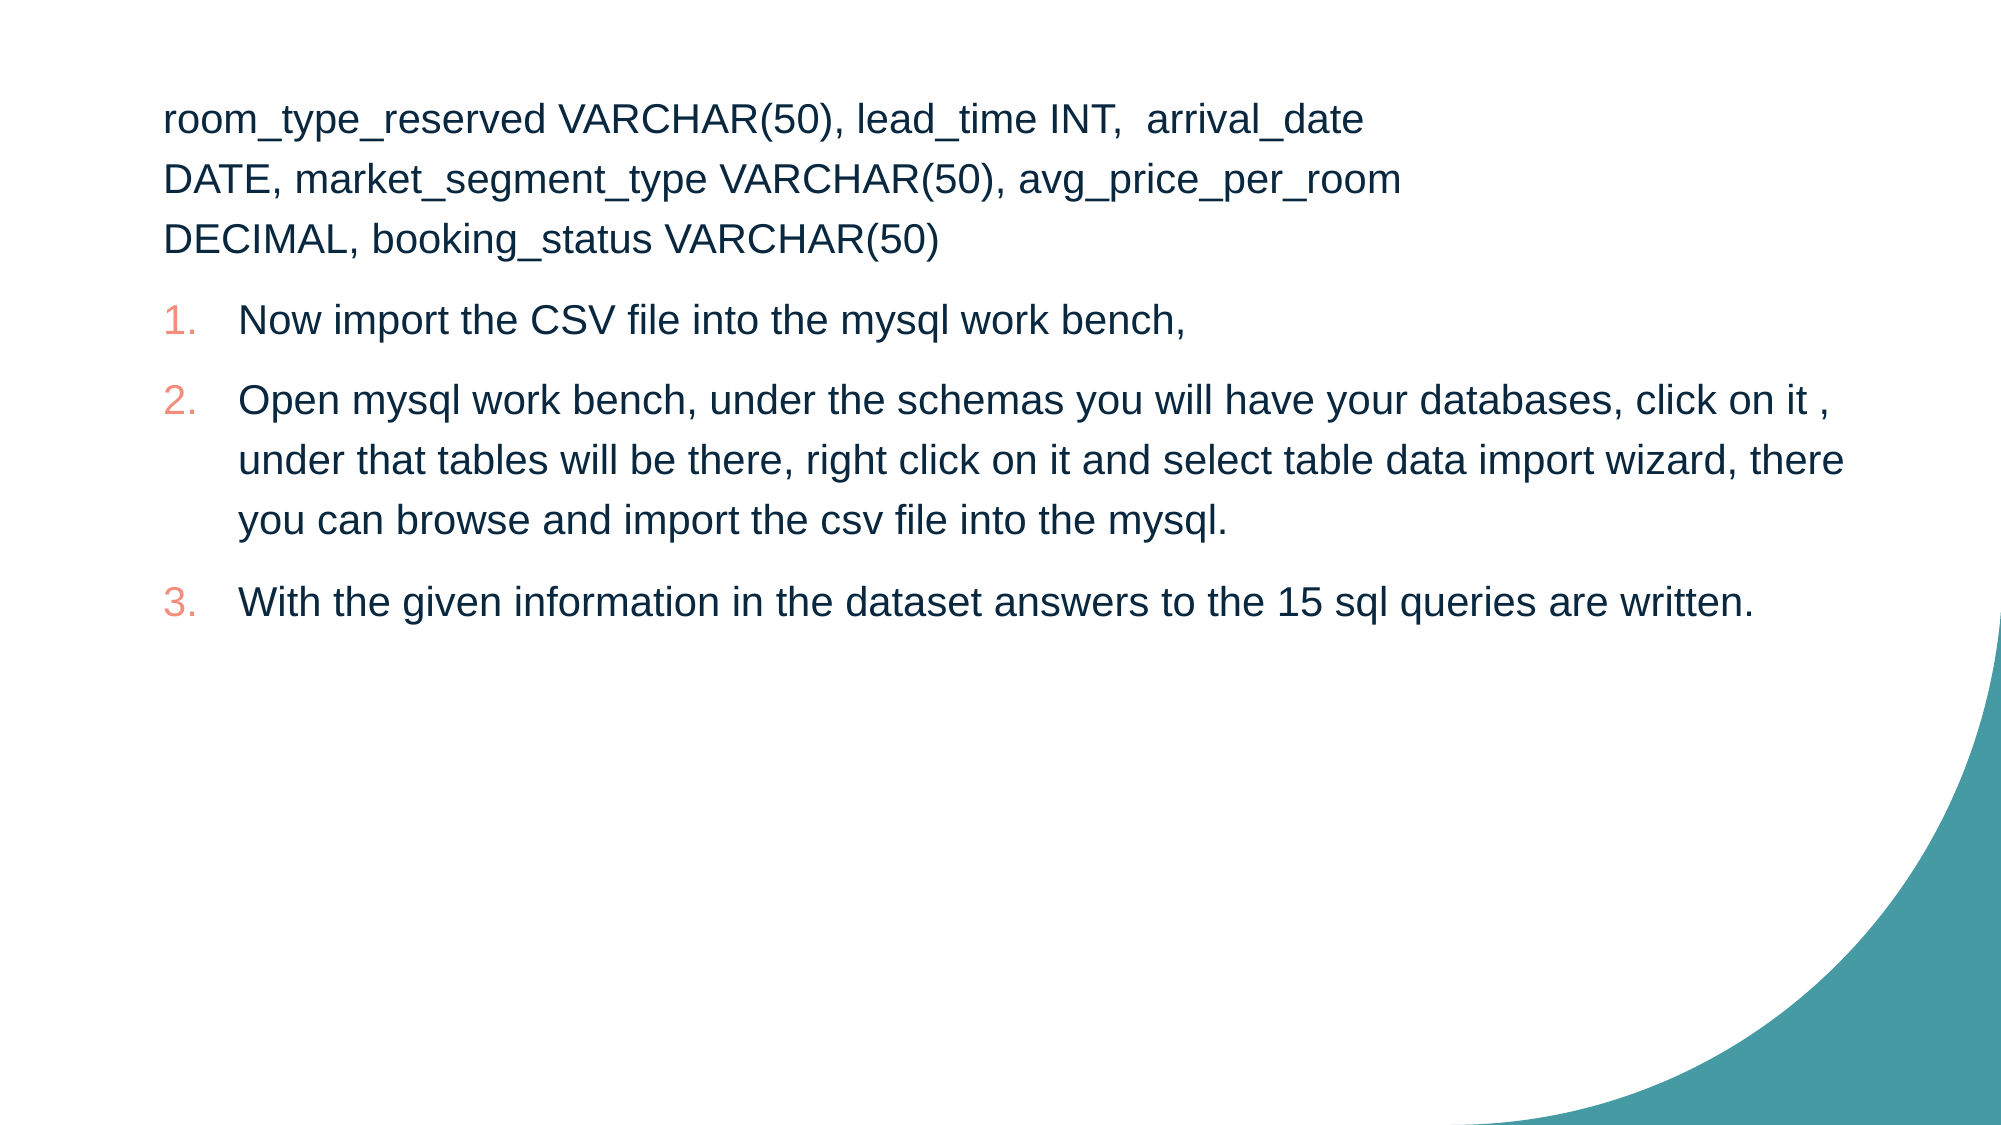

room_type_reserved VARCHAR(50), lead_time INT,  arrival_date DATE, market_segment_type VARCHAR(50), avg_price_per_room DECIMAL, booking_status VARCHAR(50)
Now import the CSV file into the mysql work bench,
Open mysql work bench, under the schemas you will have your databases, click on it , under that tables will be there, right click on it and select table data import wizard, there you can browse and import the csv file into the mysql.
With the given information in the dataset answers to the 15 sql queries are written.

#